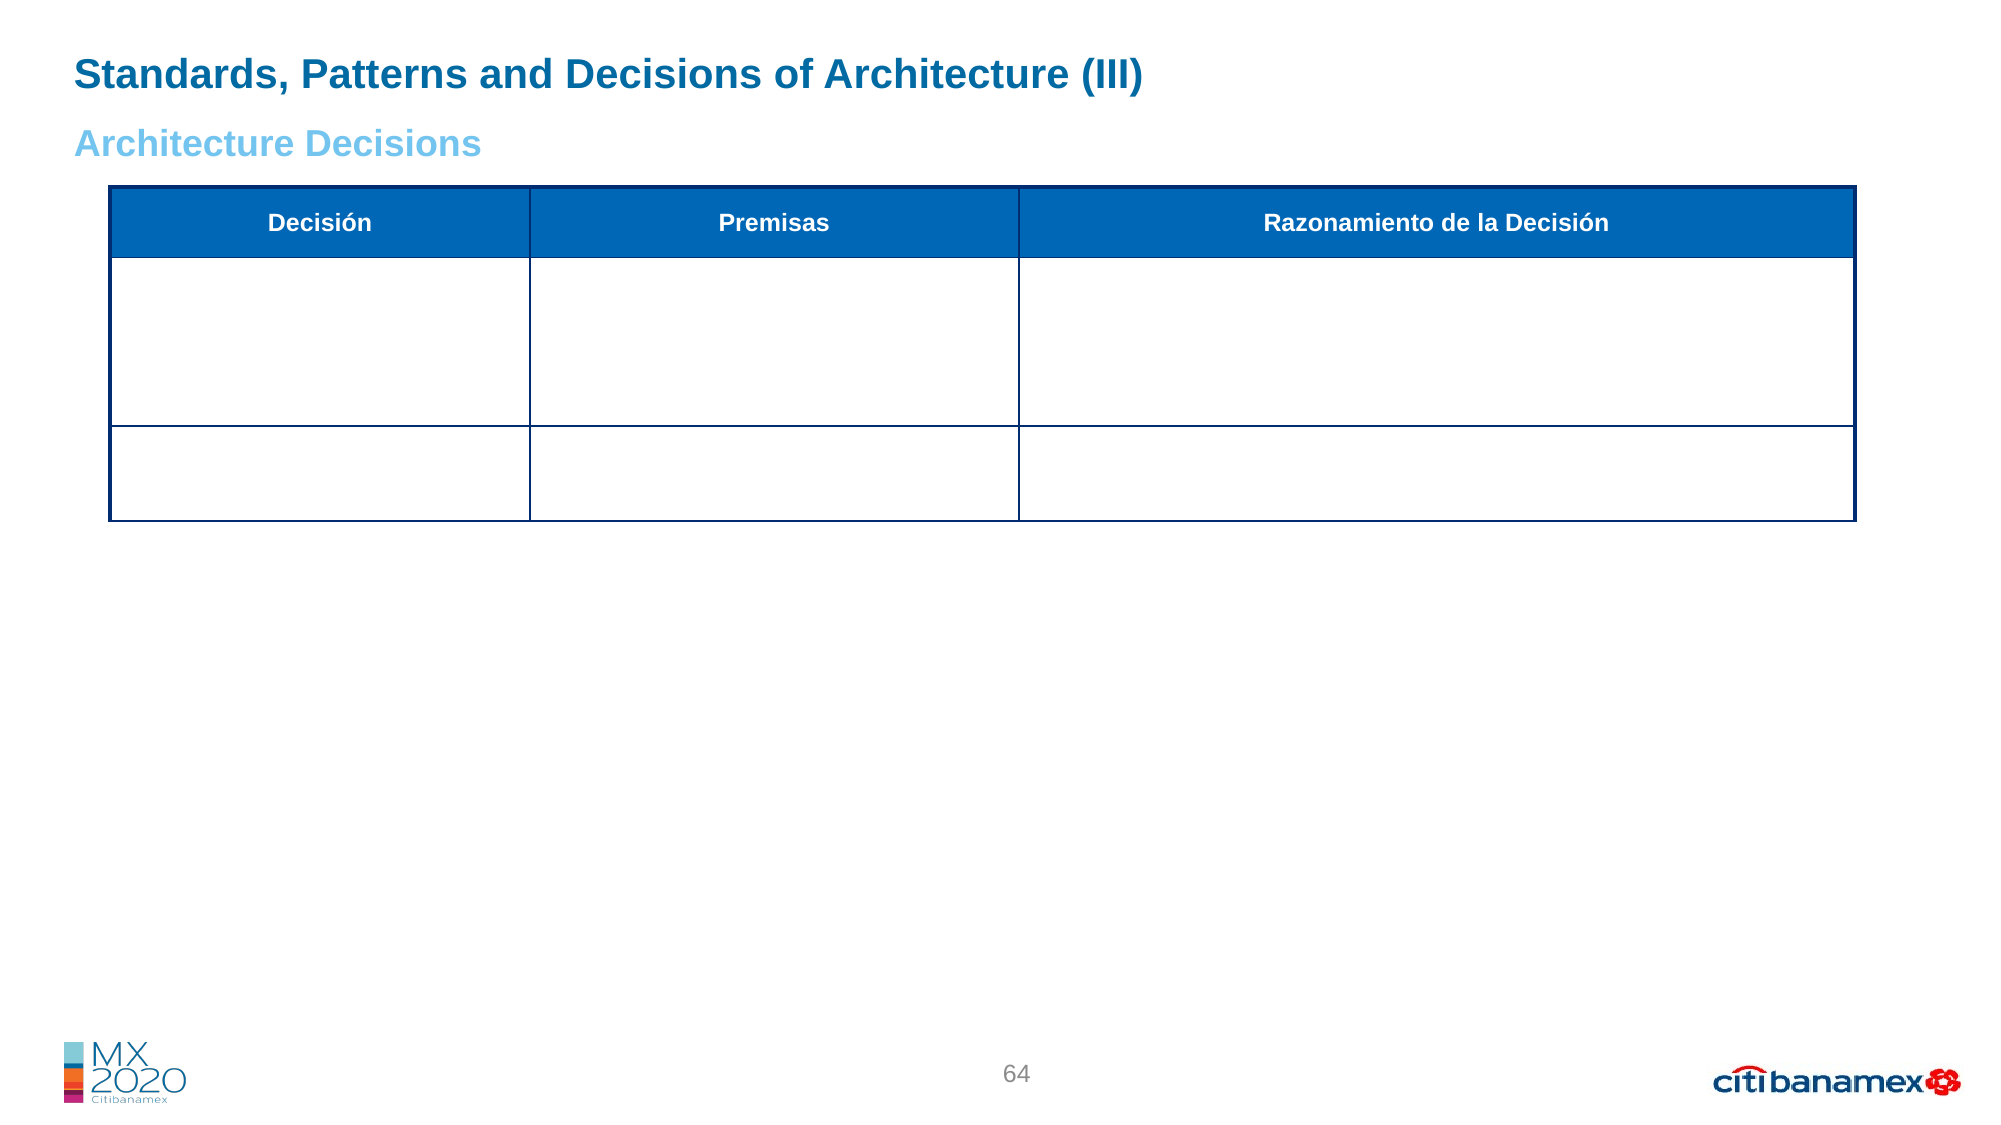

Standards, Patterns and Decisions of Architecture (III)
Architecture Decisions
| Decisión | Premisas | Razonamiento de la Decisión |
| --- | --- | --- |
|  |  |  |
|  |  |  |